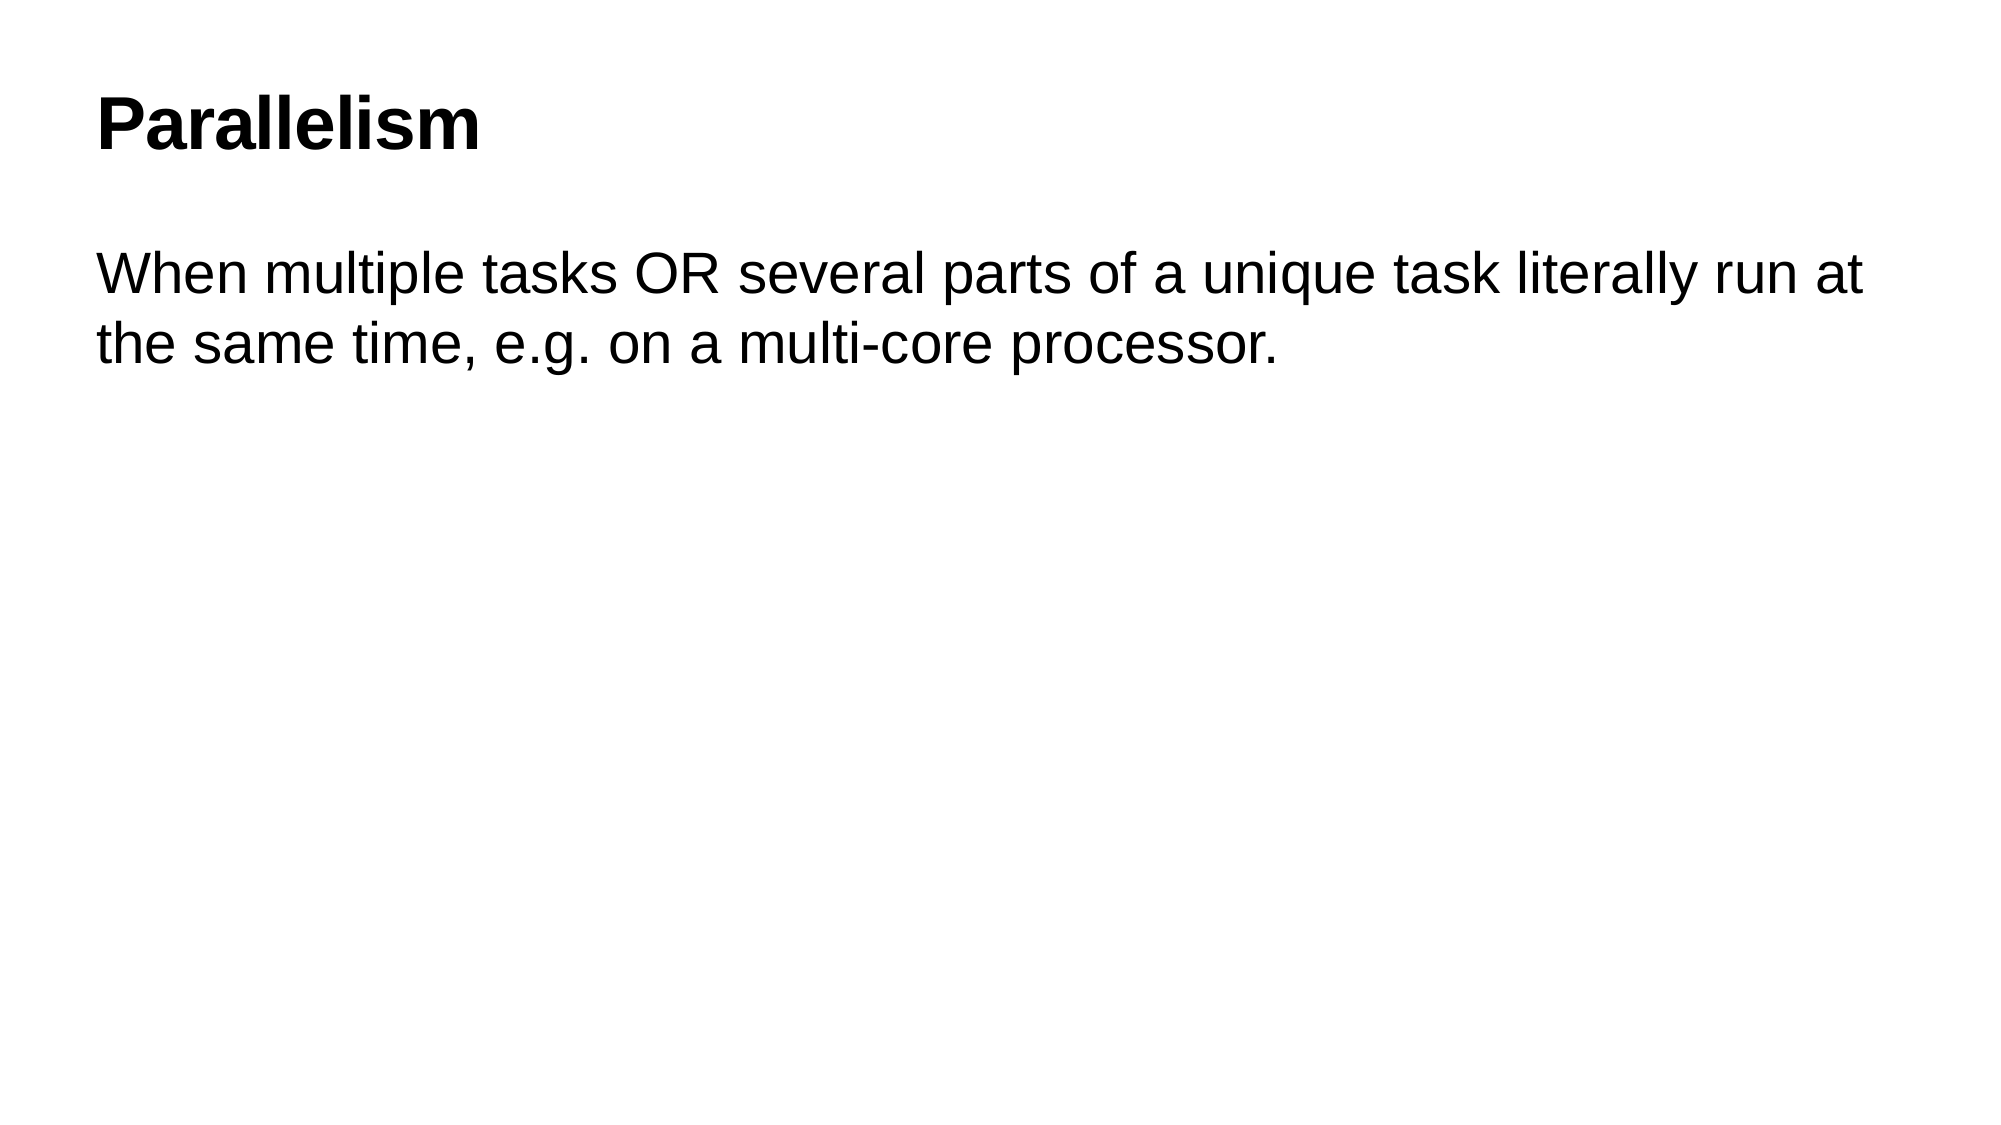

# Parallelism
When multiple tasks OR several parts of a unique task literally run at the same time, e.g. on a multi-core processor.